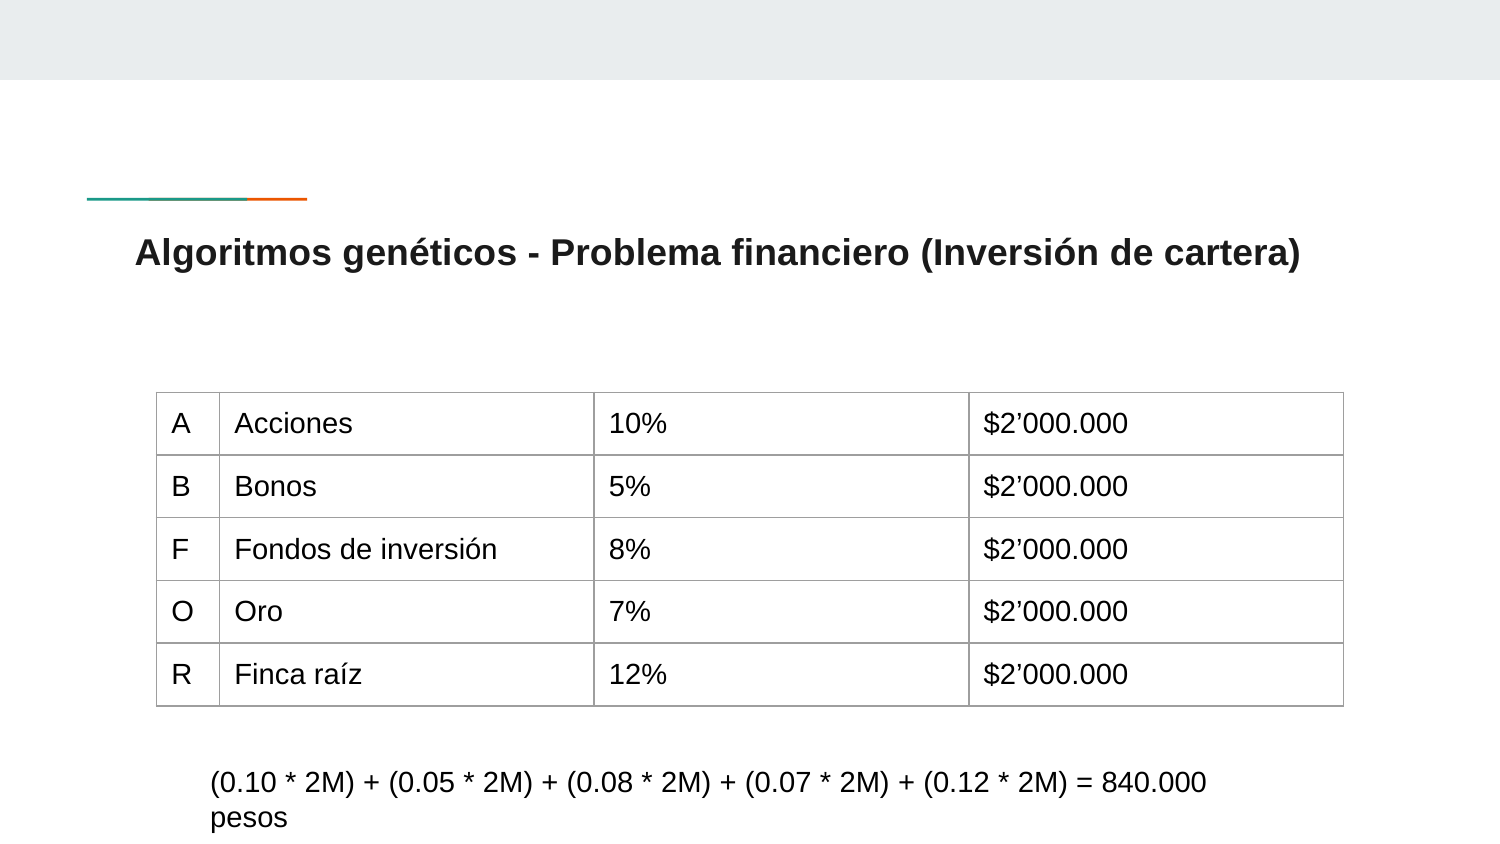

# Algoritmos genéticos - Problema financiero (Inversión de cartera)

| A | Acciones | 10% | $2’000.000 |
| --- | --- | --- | --- |
| B | Bonos | 5% | $2’000.000 |
| F | Fondos de inversión | 8% | $2’000.000 |
| O | Oro | 7% | $2’000.000 |
| R | Finca raíz | 12% | $2’000.000 |
(0.10 * 2M) + (0.05 * 2M) + (0.08 * 2M) + (0.07 * 2M) + (0.12 * 2M) = 840.000 pesos